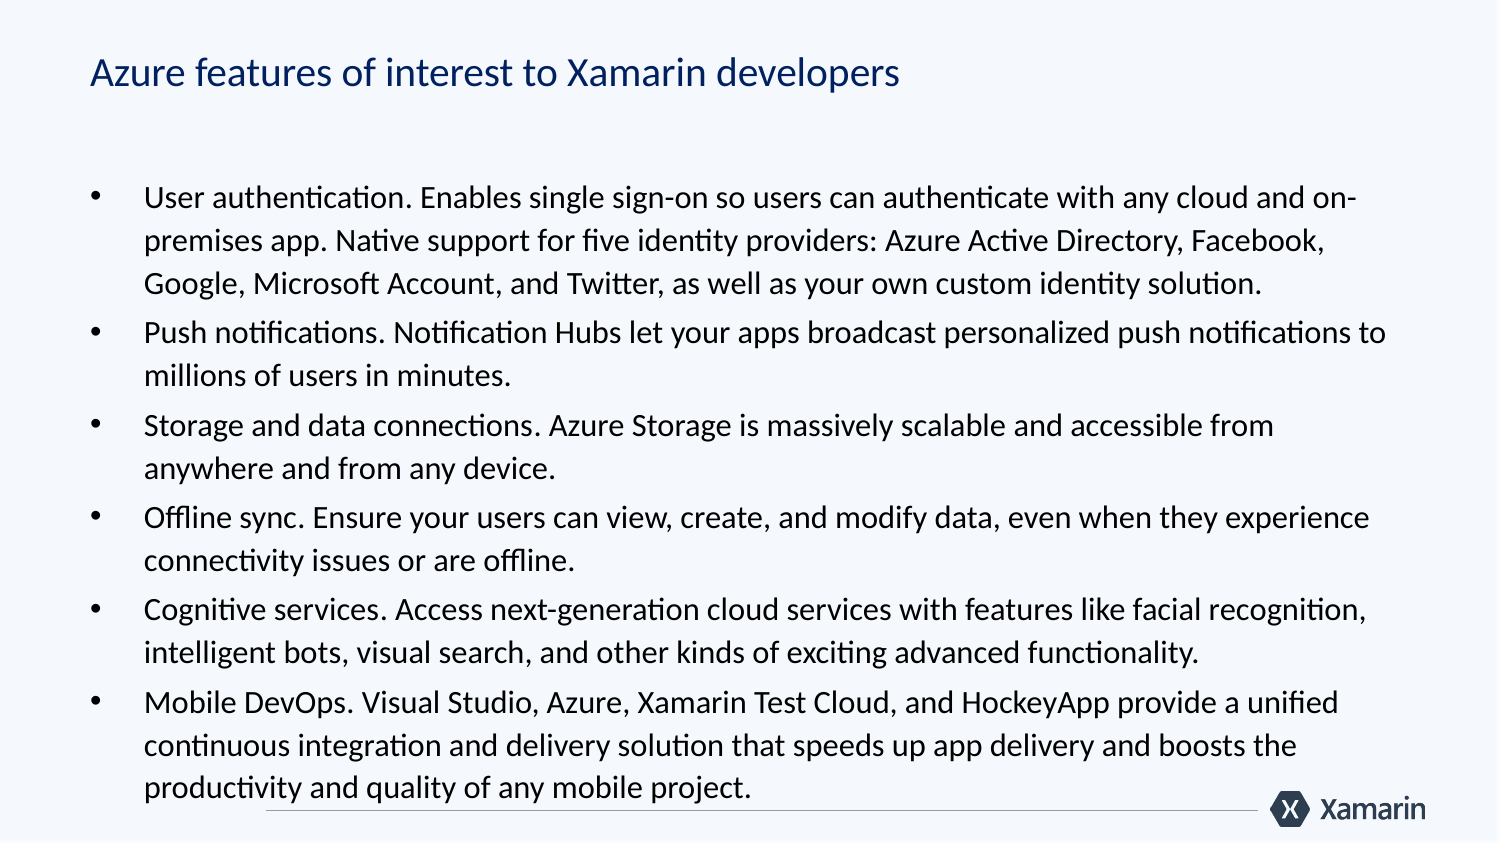

# Azure features of interest to Xamarin developers
User authentication. Enables single sign-on so users can authenticate with any cloud and on-premises app. Native support for five identity providers: Azure Active Directory, Facebook, Google, Microsoft Account, and Twitter, as well as your own custom identity solution.
Push notifications. Notification Hubs let your apps broadcast personalized push notifications to millions of users in minutes.
Storage and data connections. Azure Storage is massively scalable and accessible from anywhere and from any device.
Offline sync. Ensure your users can view, create, and modify data, even when they experience connectivity issues or are offline.
Cognitive services. Access next-generation cloud services with features like facial recognition, intelligent bots, visual search, and other kinds of exciting advanced functionality.
Mobile DevOps. Visual Studio, Azure, Xamarin Test Cloud, and HockeyApp provide a unified continuous integration and delivery solution that speeds up app delivery and boosts the productivity and quality of any mobile project.